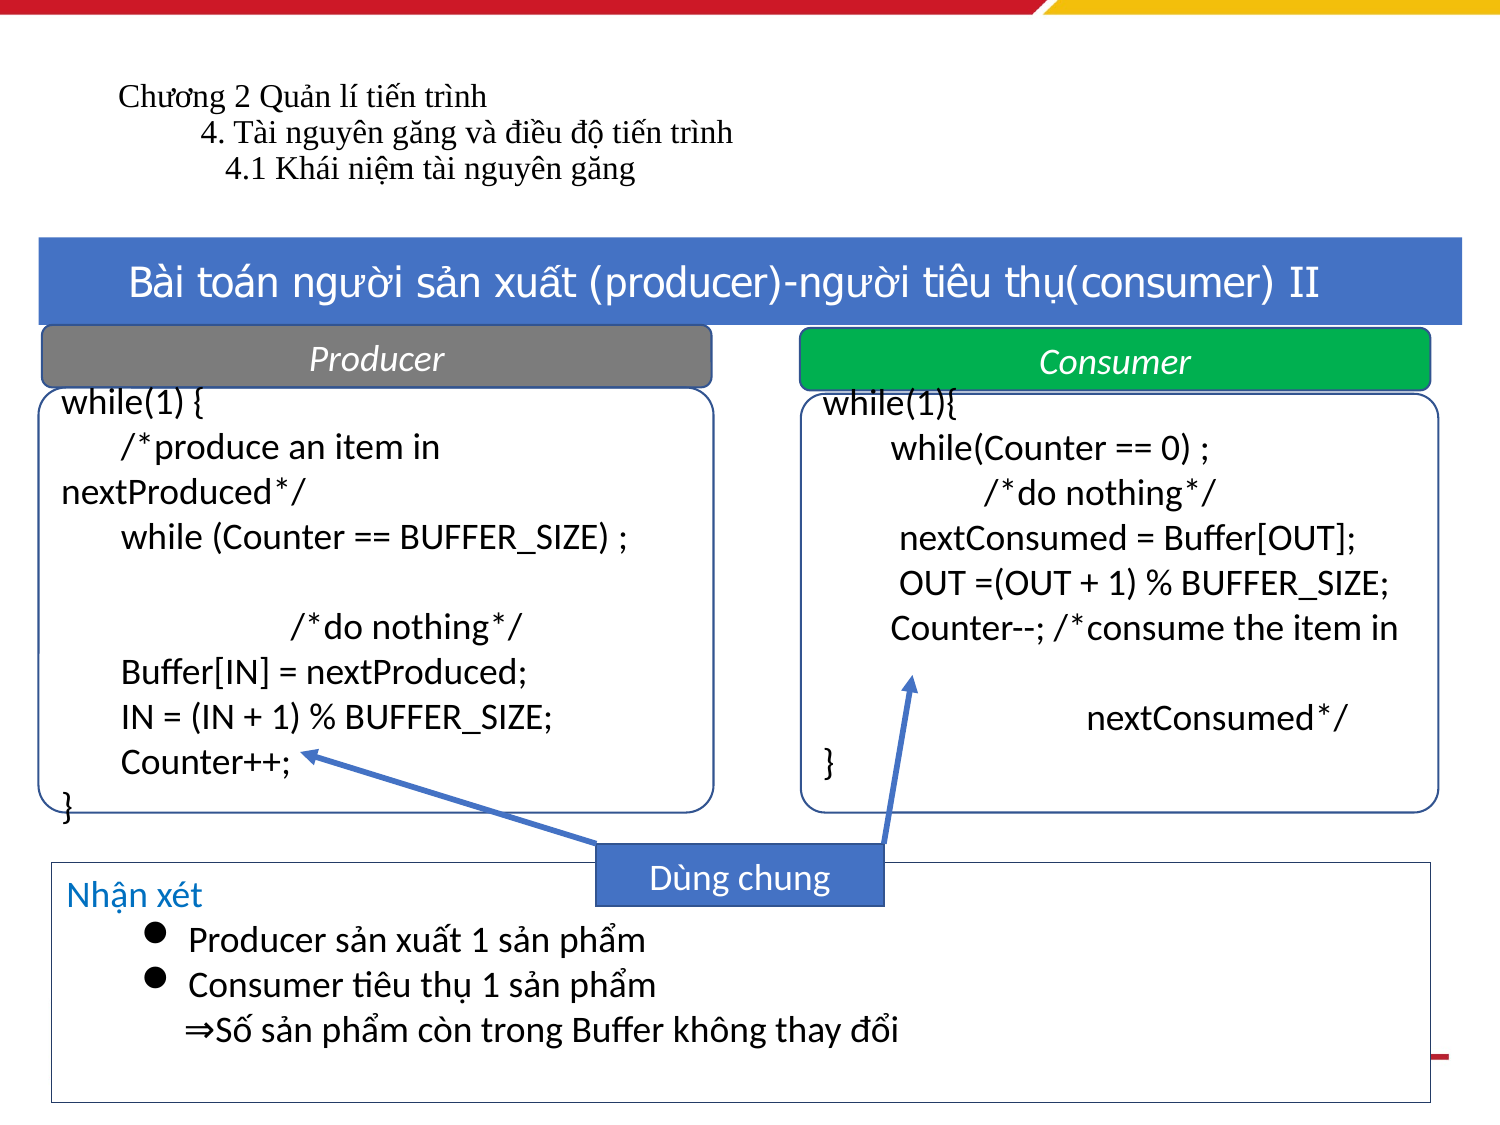

# Chương 2 Quản lí tiến trình 4. Tài nguyên găng và điều độ tiến trình 4.1 Khái niệm tài nguyên găng
Bài toán người sản xuất (producer)-người tiêu thụ(consumer) II

Producer
Consumer
while(1) {
       /*produce an item in     nextProduced*/
       while (Counter == BUFFER_SIZE) ;
                           /*do nothing*/
       Buffer[IN] = nextProduced;
       IN = (IN + 1) % BUFFER_SIZE;
       Counter++;
}

while(1){
        while(Counter == 0) ;
                   /*do nothing*/
         nextConsumed = Buffer[OUT];
         OUT =(OUT + 1) % BUFFER_SIZE;
        Counter--; /*consume the item in
                               nextConsumed*/
}

Dùng chung
Nhận xét
Producer sản xuất 1 sản phẩm
Consumer tiêu thụ 1 sản phẩm
     ⇒Số sản phẩm còn trong Buffer không thay đổi